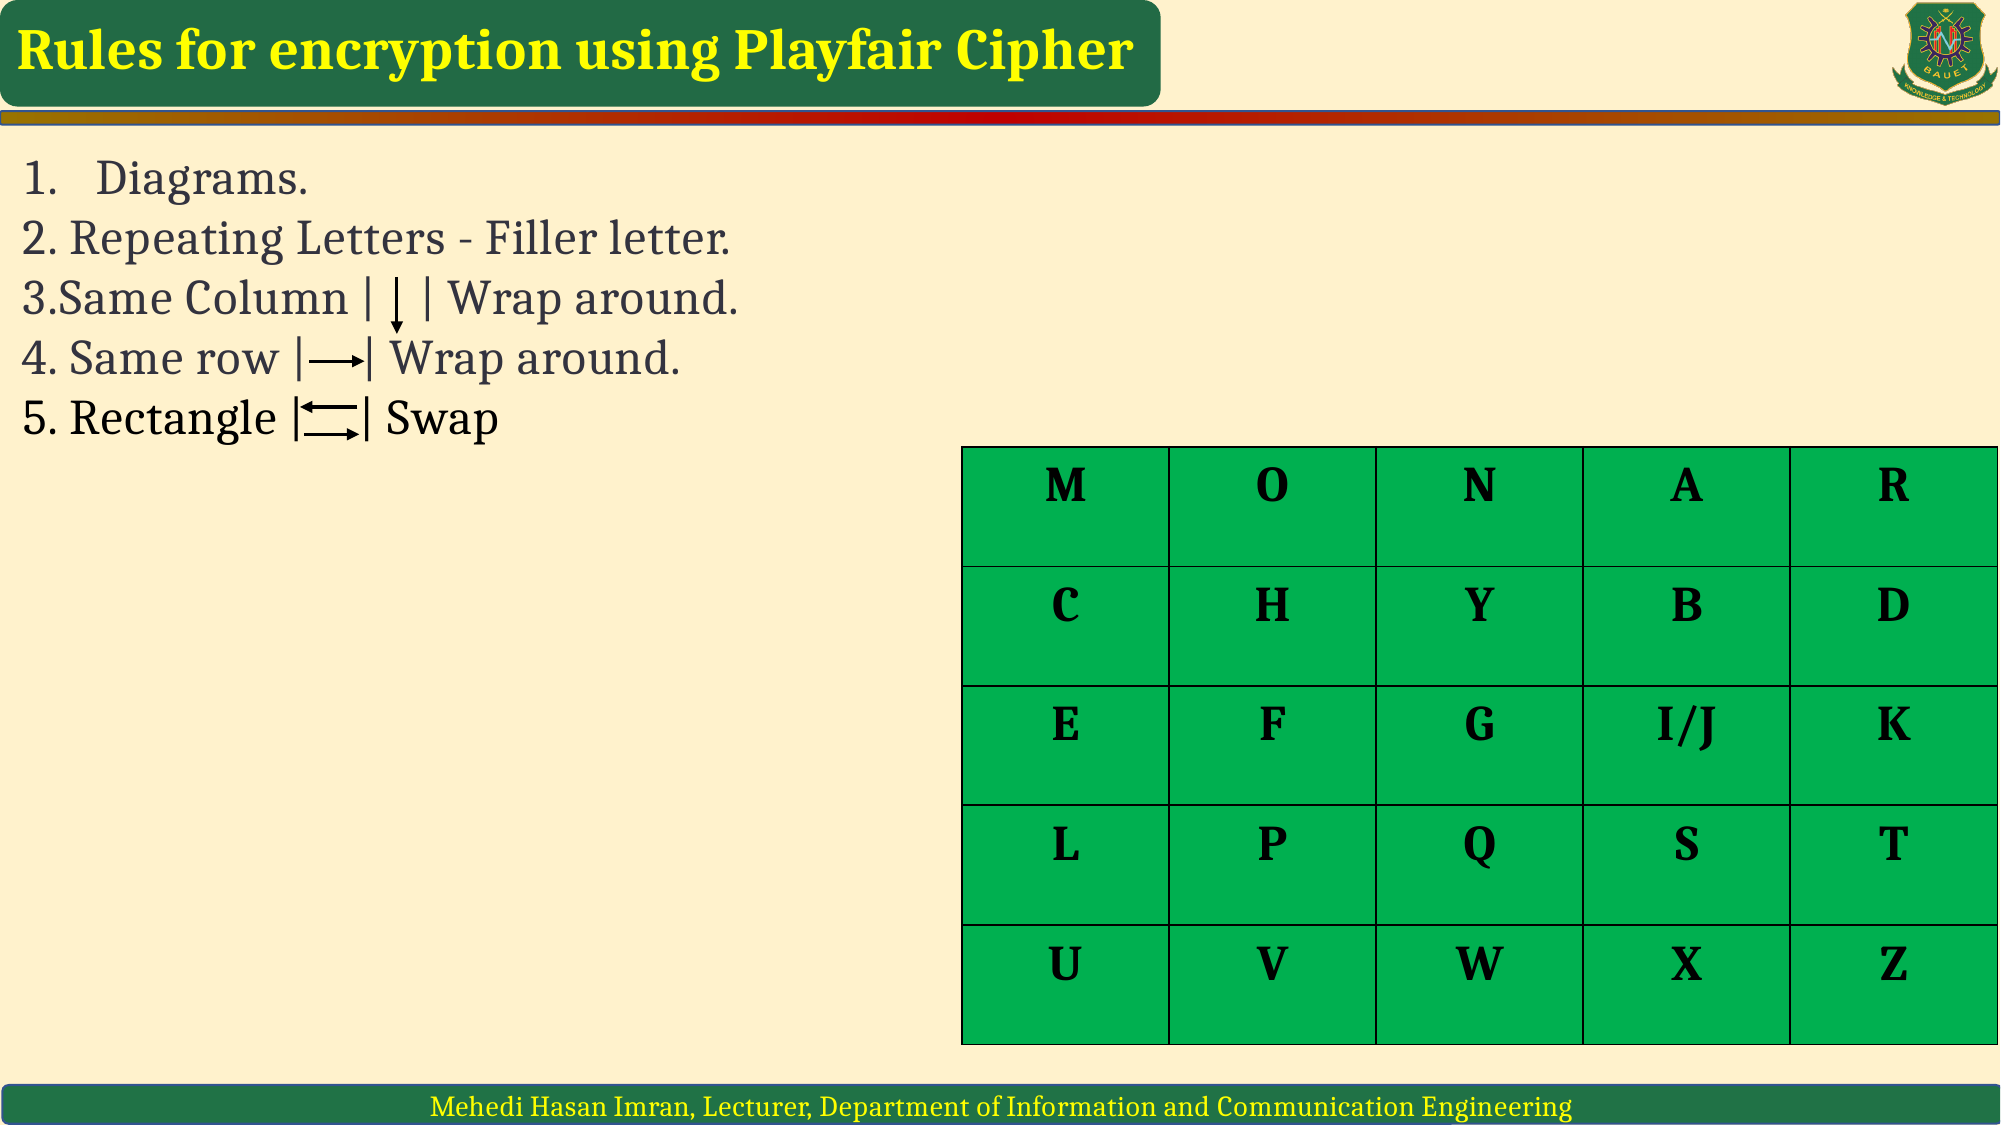

Rules for encryption using Playfair Cipher

Diagrams.
2. Repeating Letters - Filler letter.
3.Same Column |    | Wrap around.
4. Same row |     | Wrap around.
5. Rectangle |     | Swap
| M | O | N | A | R |
| --- | --- | --- | --- | --- |
| C | H | Y | B | D |
| E | F | G | I/J | K |
| L | P | Q | S | T |
| U | V | W | X | Z |